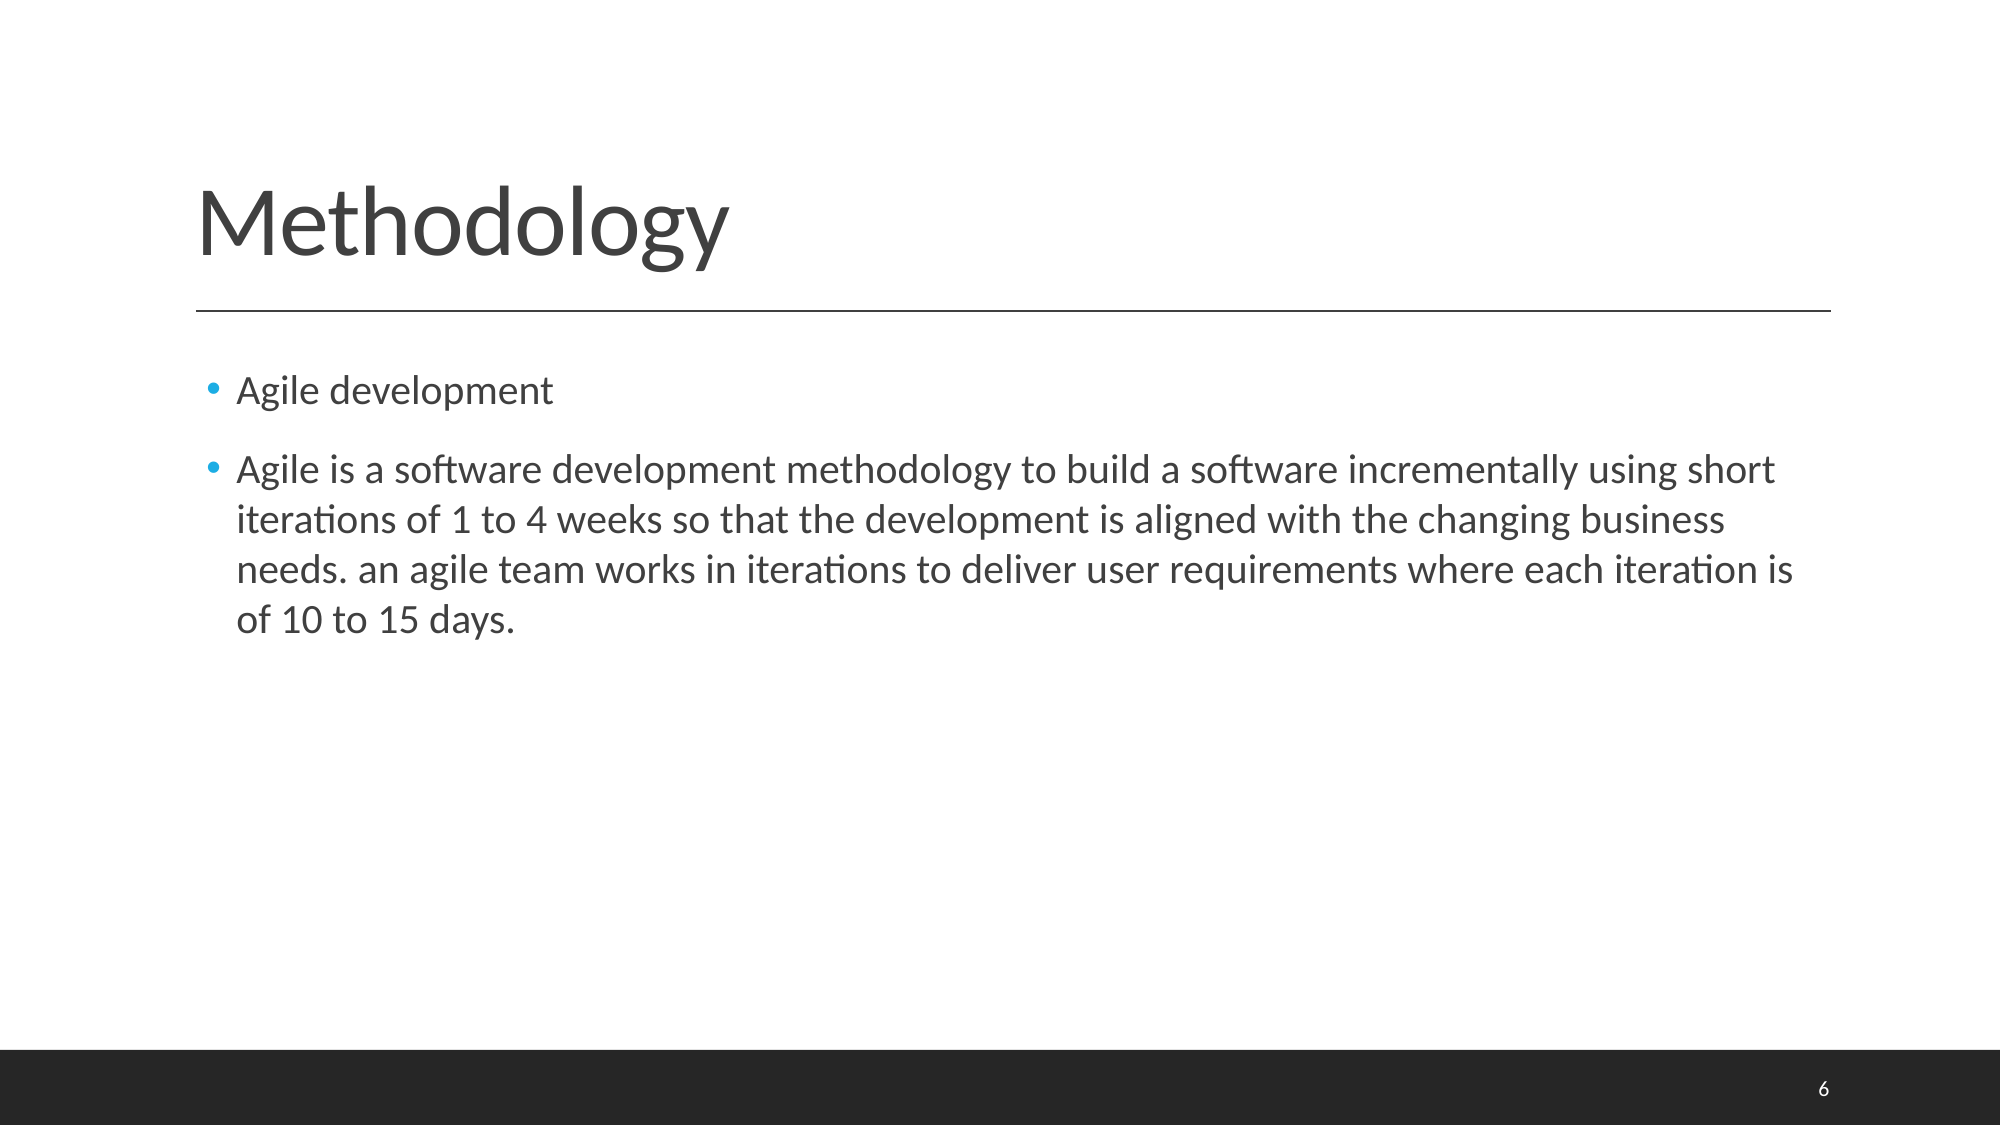

# Methodology
Agile development
Agile is a software development methodology to build a software incrementally using short iterations of 1 to 4 weeks so that the development is aligned with the changing business needs. an agile team works in iterations to deliver user requirements where each iteration is of 10 to 15 days.

6